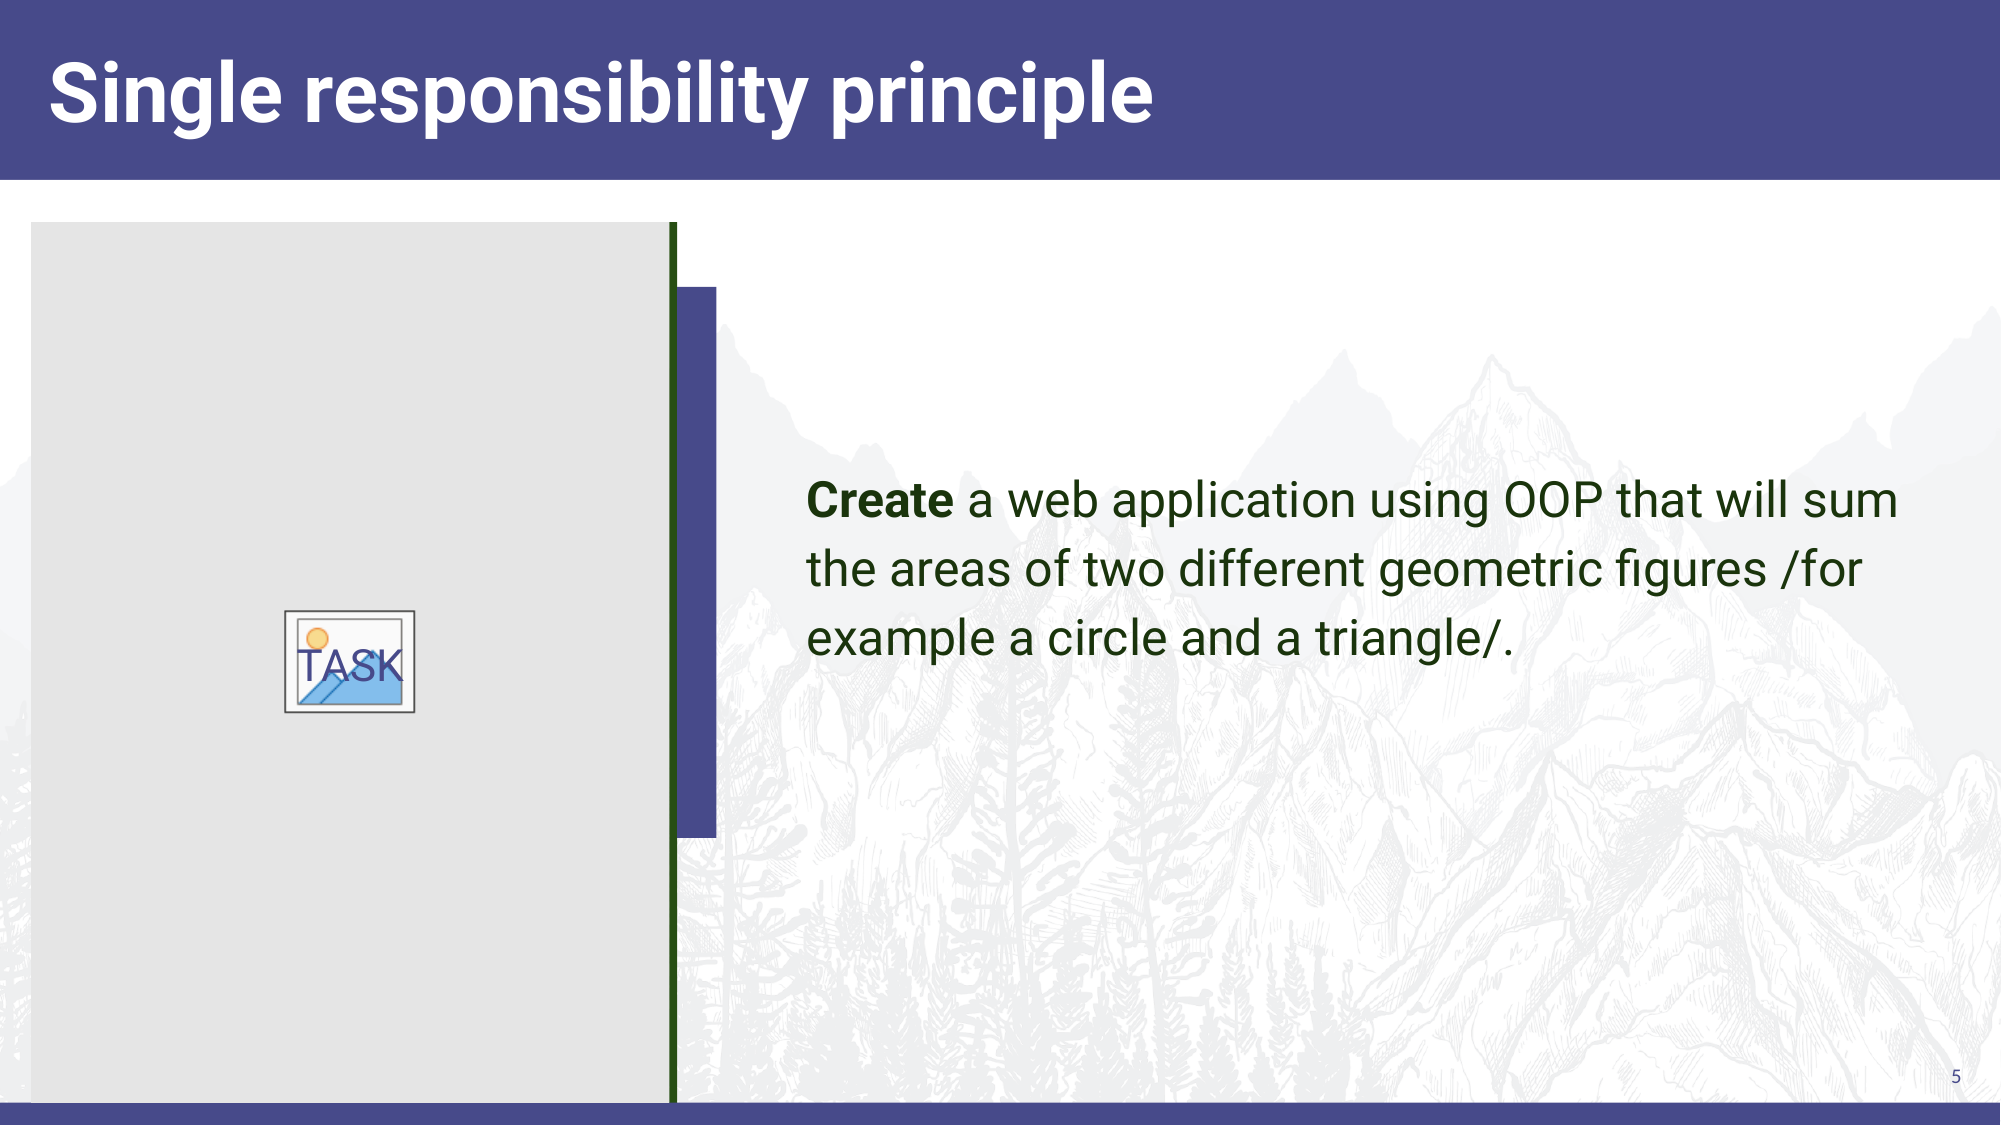

# Single responsibility principle

Create a web application using OOP that will sum the areas of two different geometric figures /for example a circle and a triangle/.
TASK
5